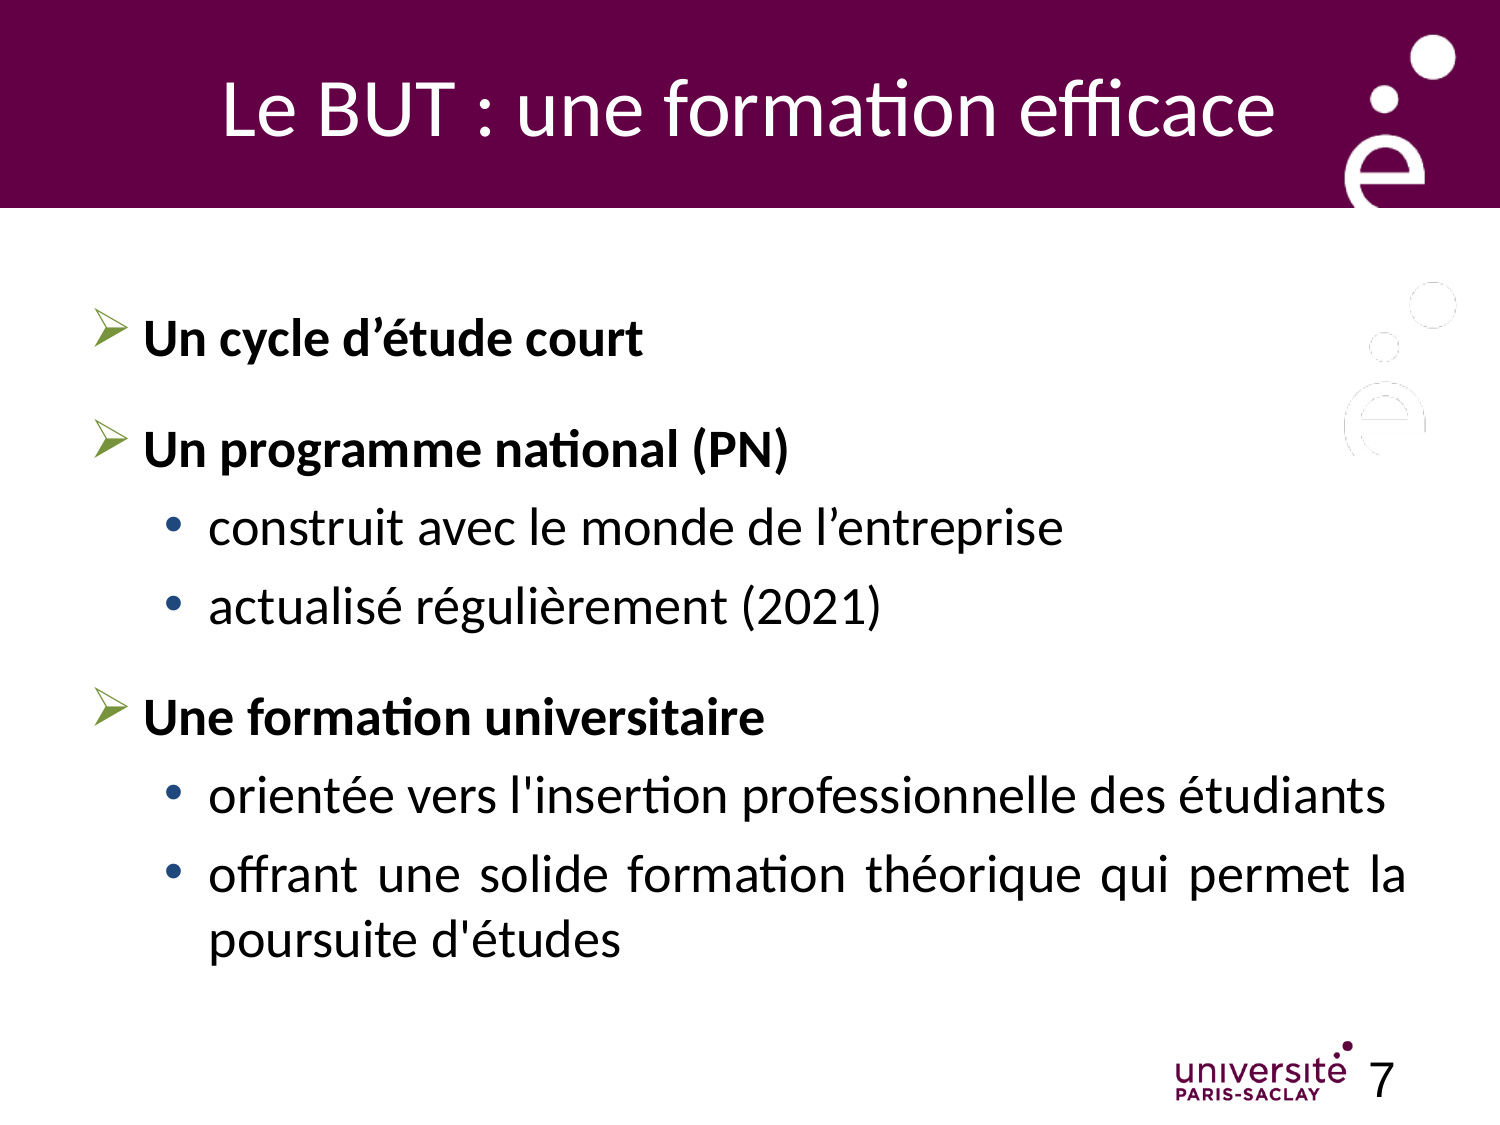

Le BUT : une formation efficace
Un cycle d’étude court
Un programme national (PN)
construit avec le monde de l’entreprise
actualisé régulièrement (2021)
Une formation universitaire
orientée vers l'insertion professionnelle des étudiants
offrant une solide formation théorique qui permet la poursuite d'études
7
7